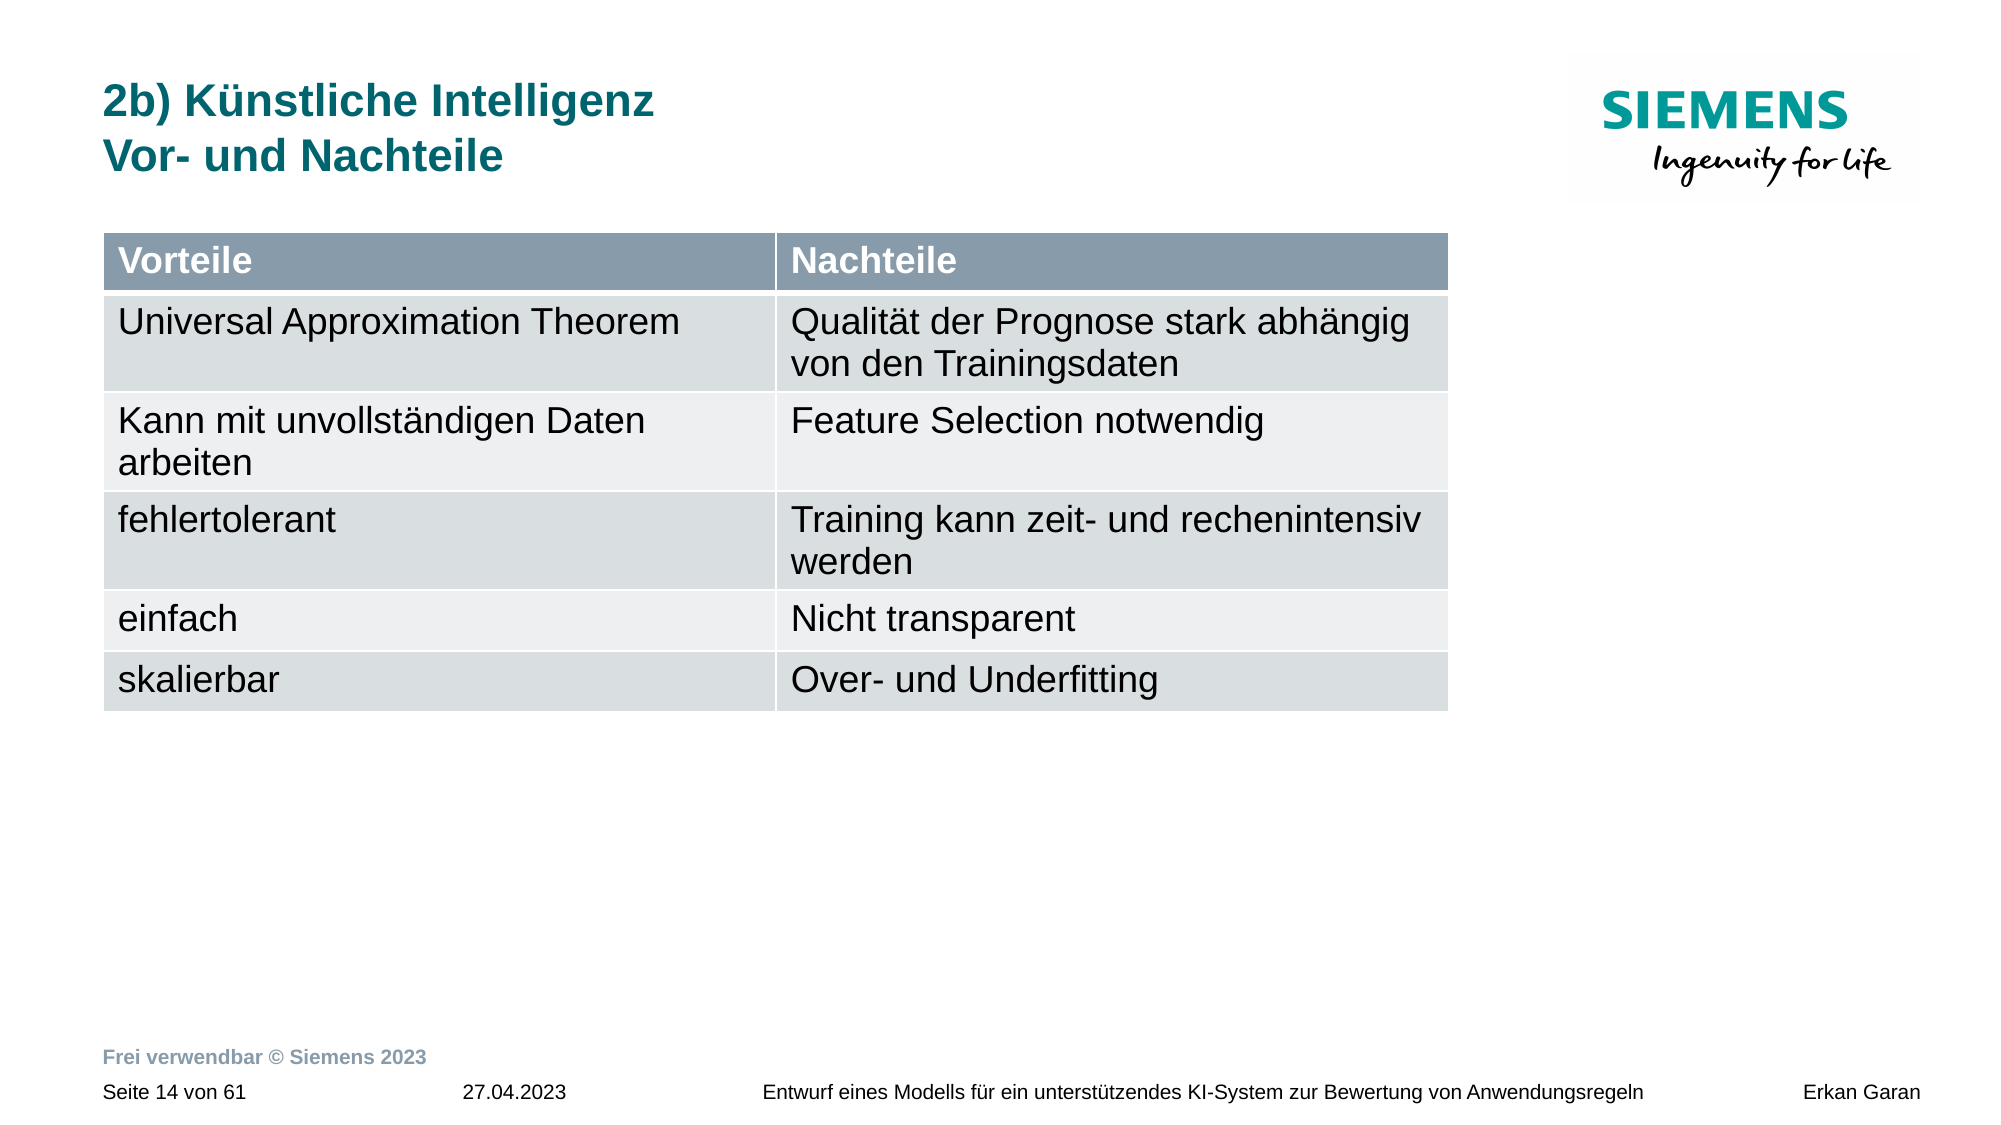

# 2b) Künstliche Intelligenz Vor- und Nachteile
| Vorteile | Nachteile |
| --- | --- |
| Universal Approximation Theorem | Qualität der Prognose stark abhängig von den Trainingsdaten |
| Kann mit unvollständigen Daten arbeiten | Feature Selection notwendig |
| fehlertolerant | Training kann zeit- und rechenintensiv werden |
| einfach | Nicht transparent |
| skalierbar | Over- und Underfitting |